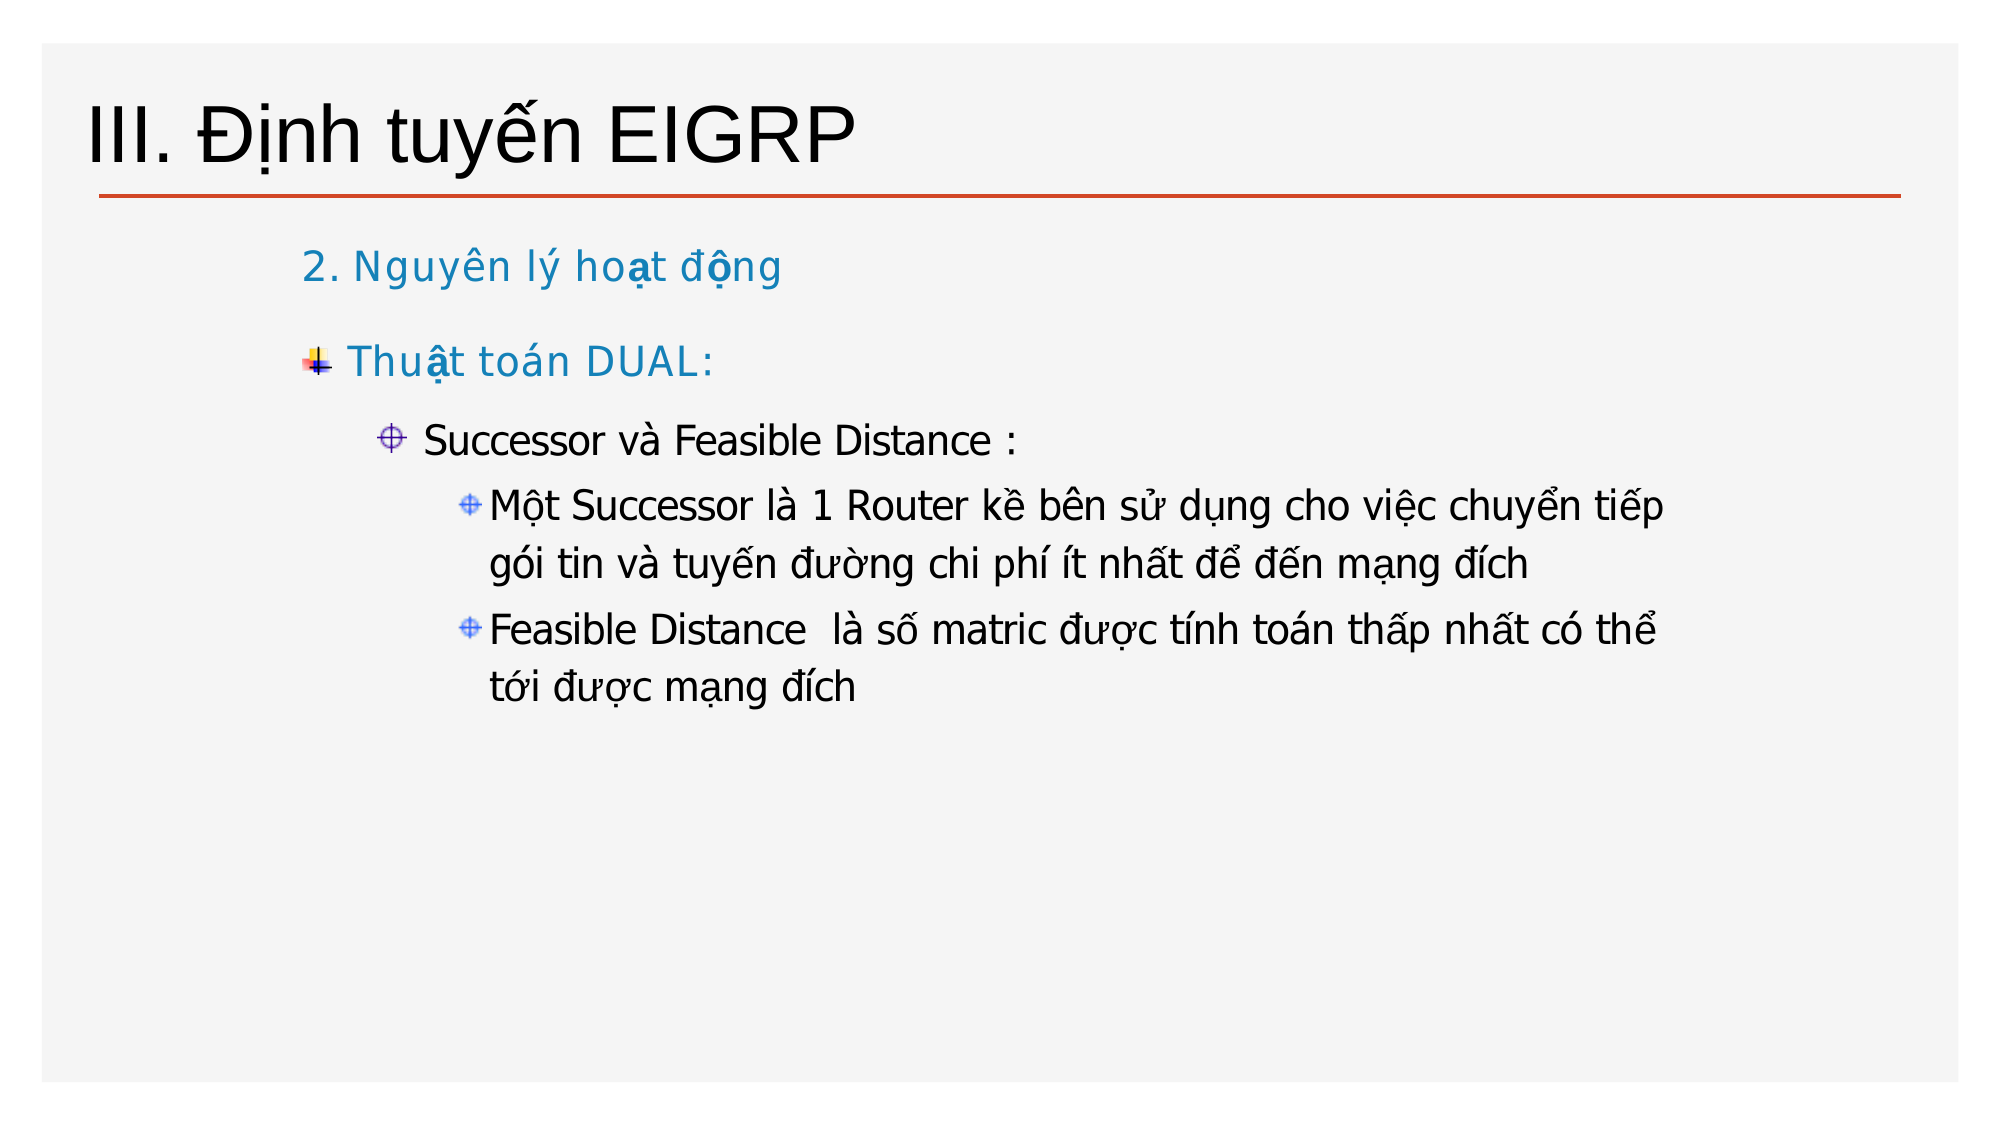

# III. Định tuyến EIGRP
2. Nguyên lý hoạt động
Thuật toán DUAL:
Successor và Feasible Distance :
Một Successor là 1 Router kề bên sử dụng cho việc chuyển tiếp gói tin và tuyến đường chi phí ít nhất để đến mạng đích
Feasible Distance  là số matric được tính toán thấp nhất có thể tới được mạng đích